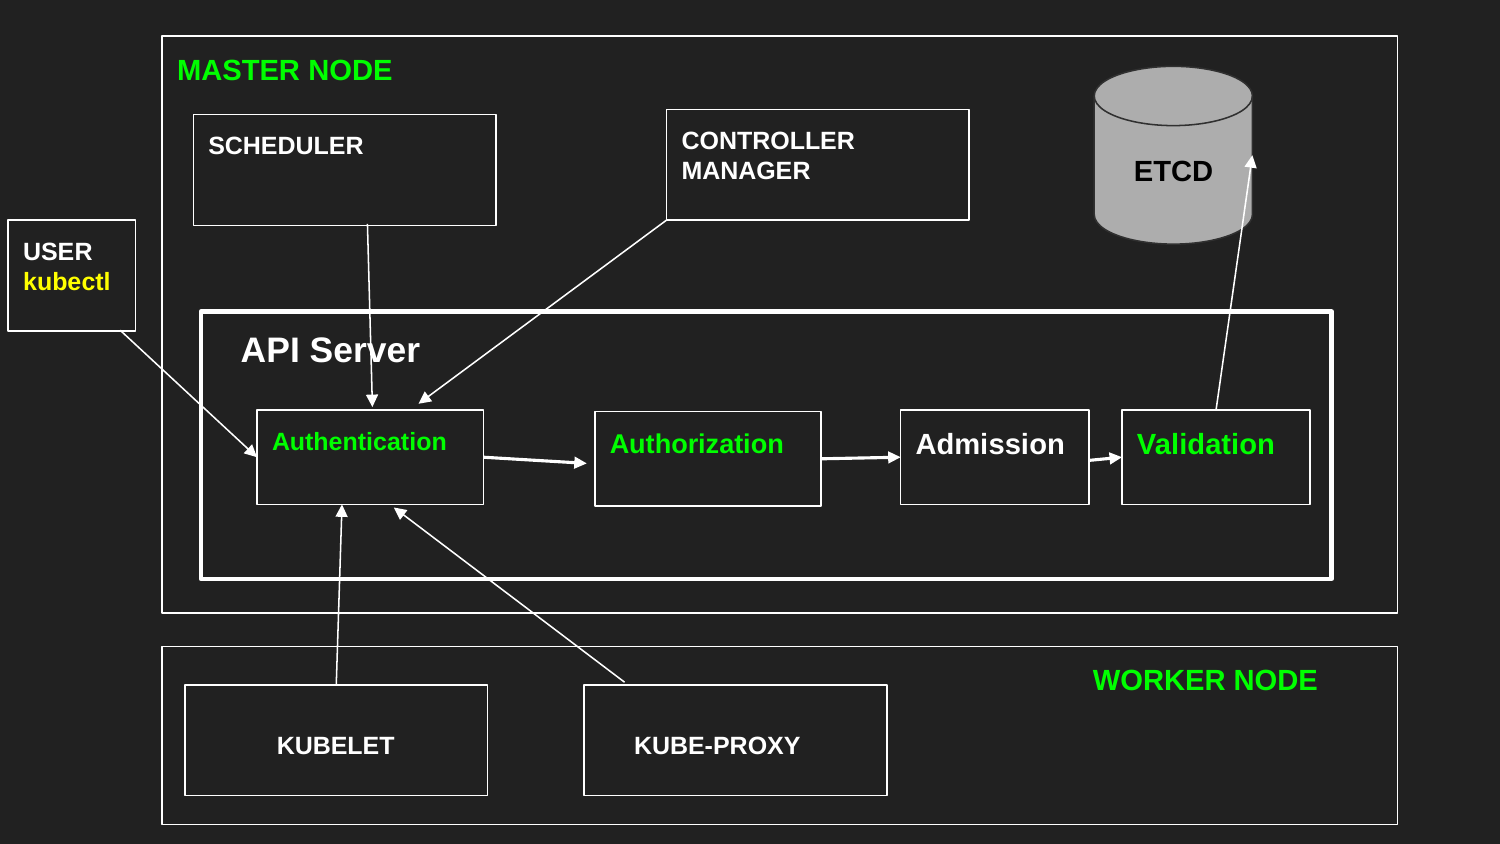

MASTER NODE
   ETCD
CONTROLLER
MANAGER
SCHEDULER
USER
kubectl
   API Server
Authentication
Admission
Validation
Authorization
                                                                                                               WORKER NODE

           KUBELET

     KUBE-PROXY